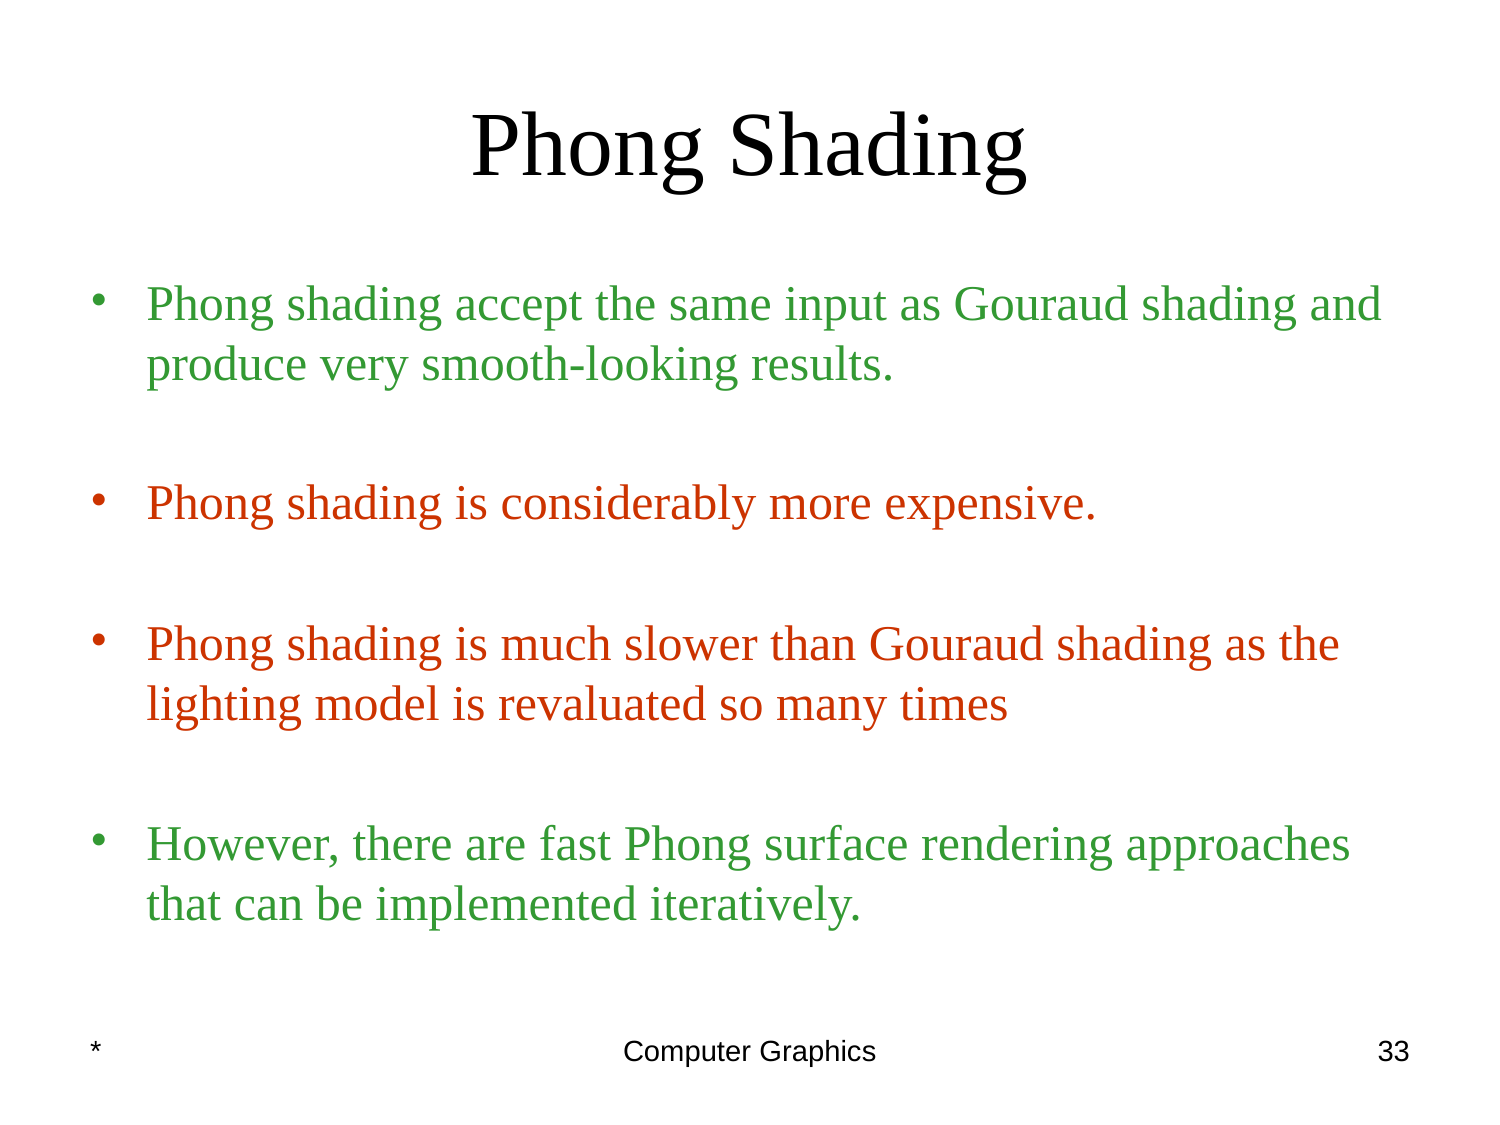

# Phong Shading
Phong shading accept the same input as Gouraud shading and produce very smooth-looking results.

Phong shading is considerably more expensive.

Phong shading is much slower than Gouraud shading as the lighting model is revaluated so many times

However, there are fast Phong surface rendering approaches that can be implemented iteratively.
*
Computer Graphics
33